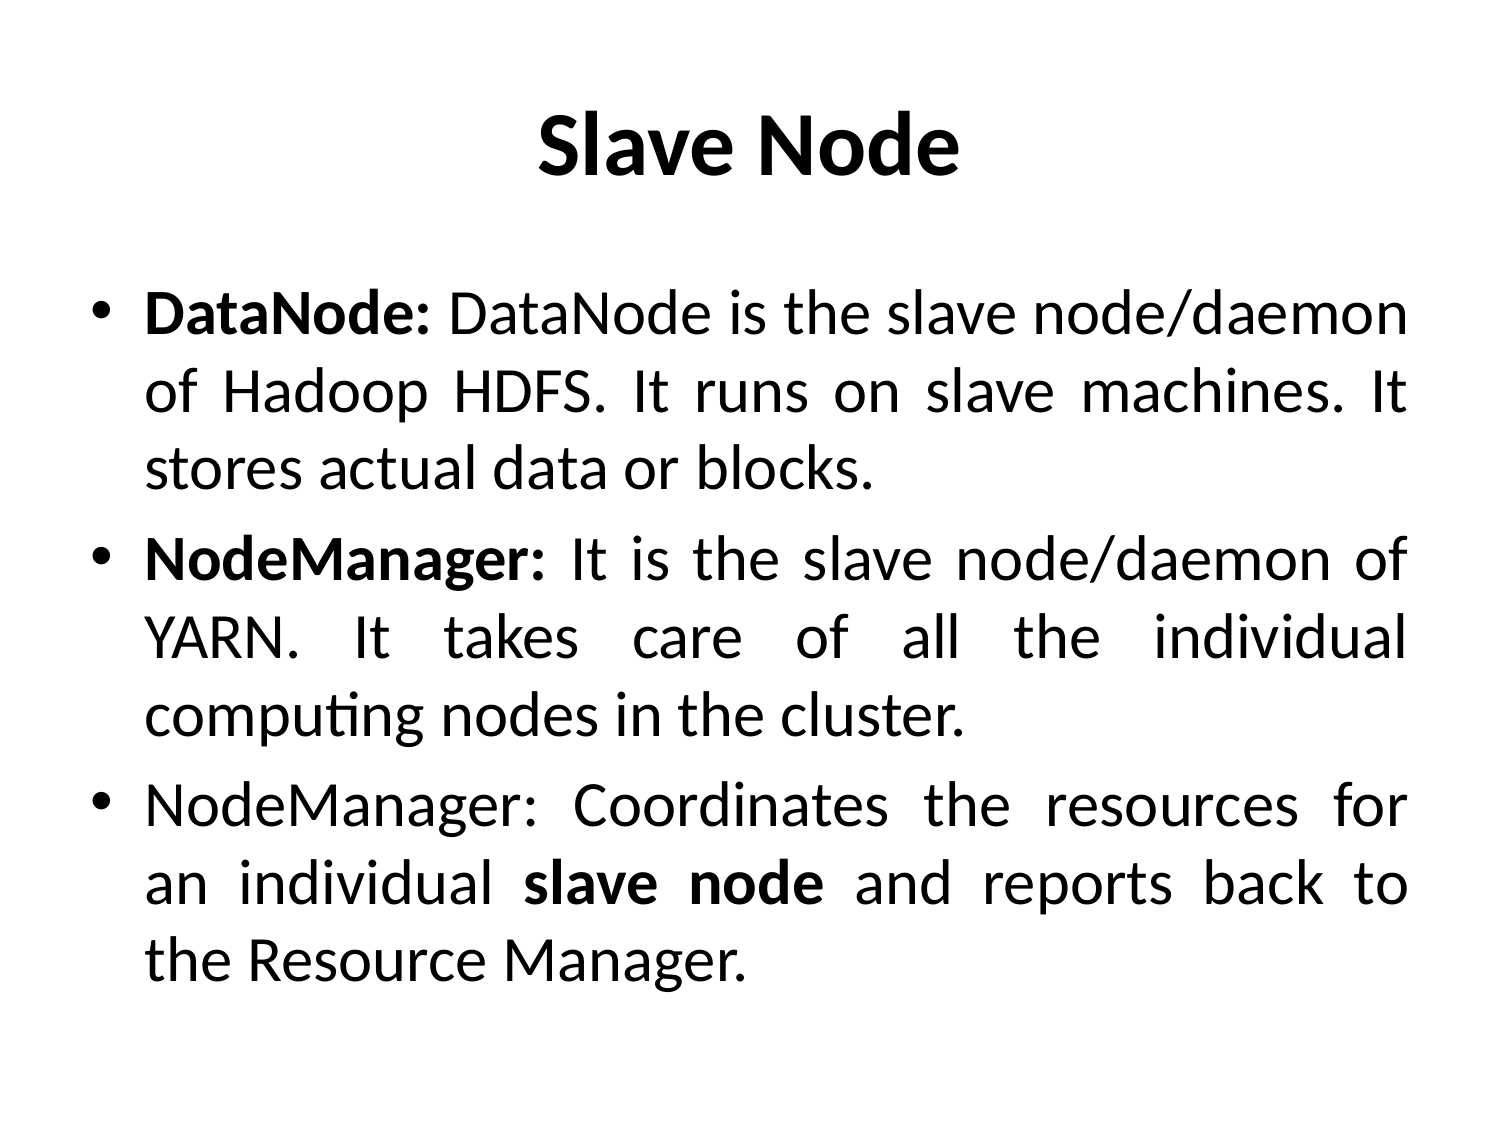

# Slave Node
DataNode: DataNode is the slave node/daemon of Hadoop HDFS. It runs on slave machines. It stores actual data or blocks.
NodeManager: It is the slave node/daemon of YARN. It takes care of all the individual computing nodes in the cluster.
NodeManager: Coordinates the resources for an individual slave node and reports back to the Resource Manager.